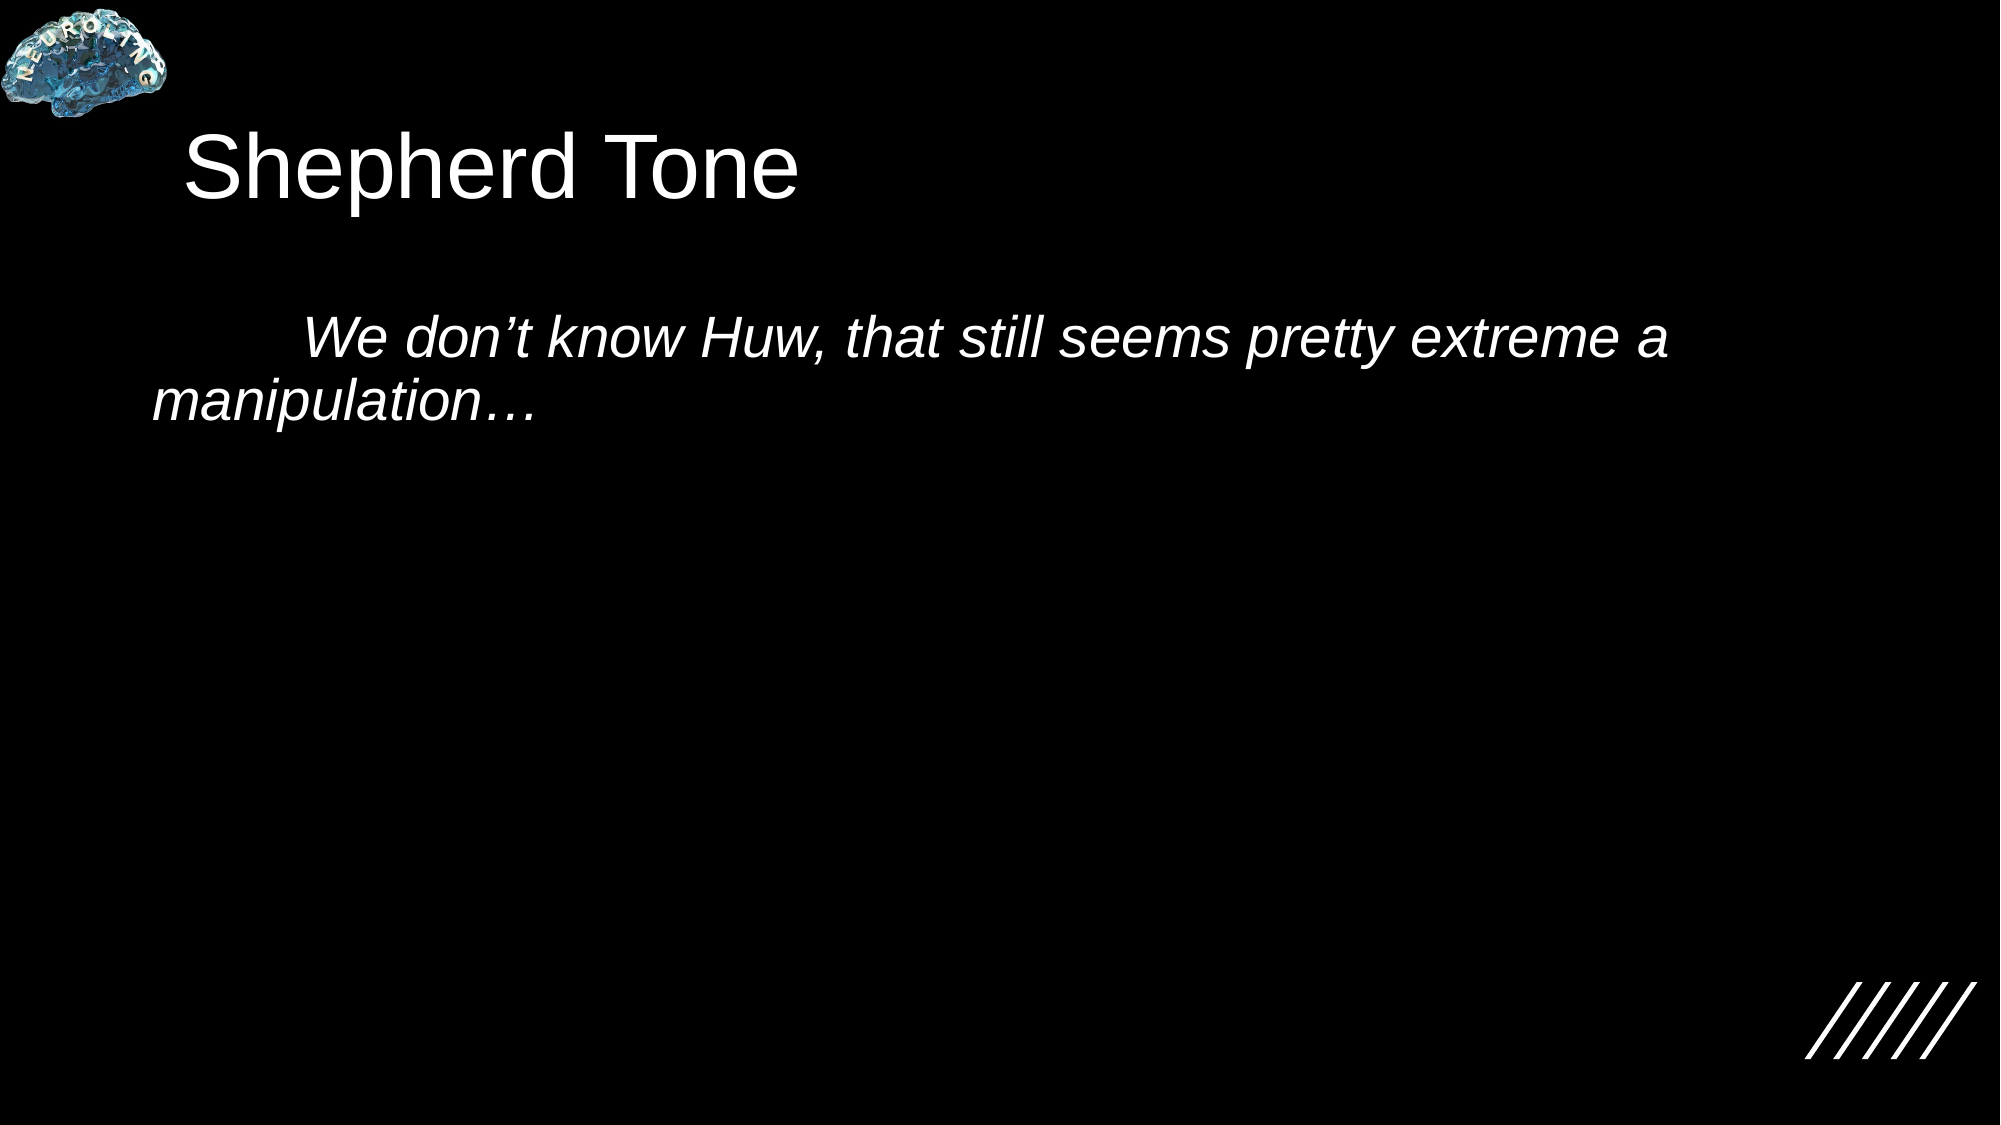

# Shepherd Tone
	We don’t know Huw, that still seems pretty extreme a 	manipulation…